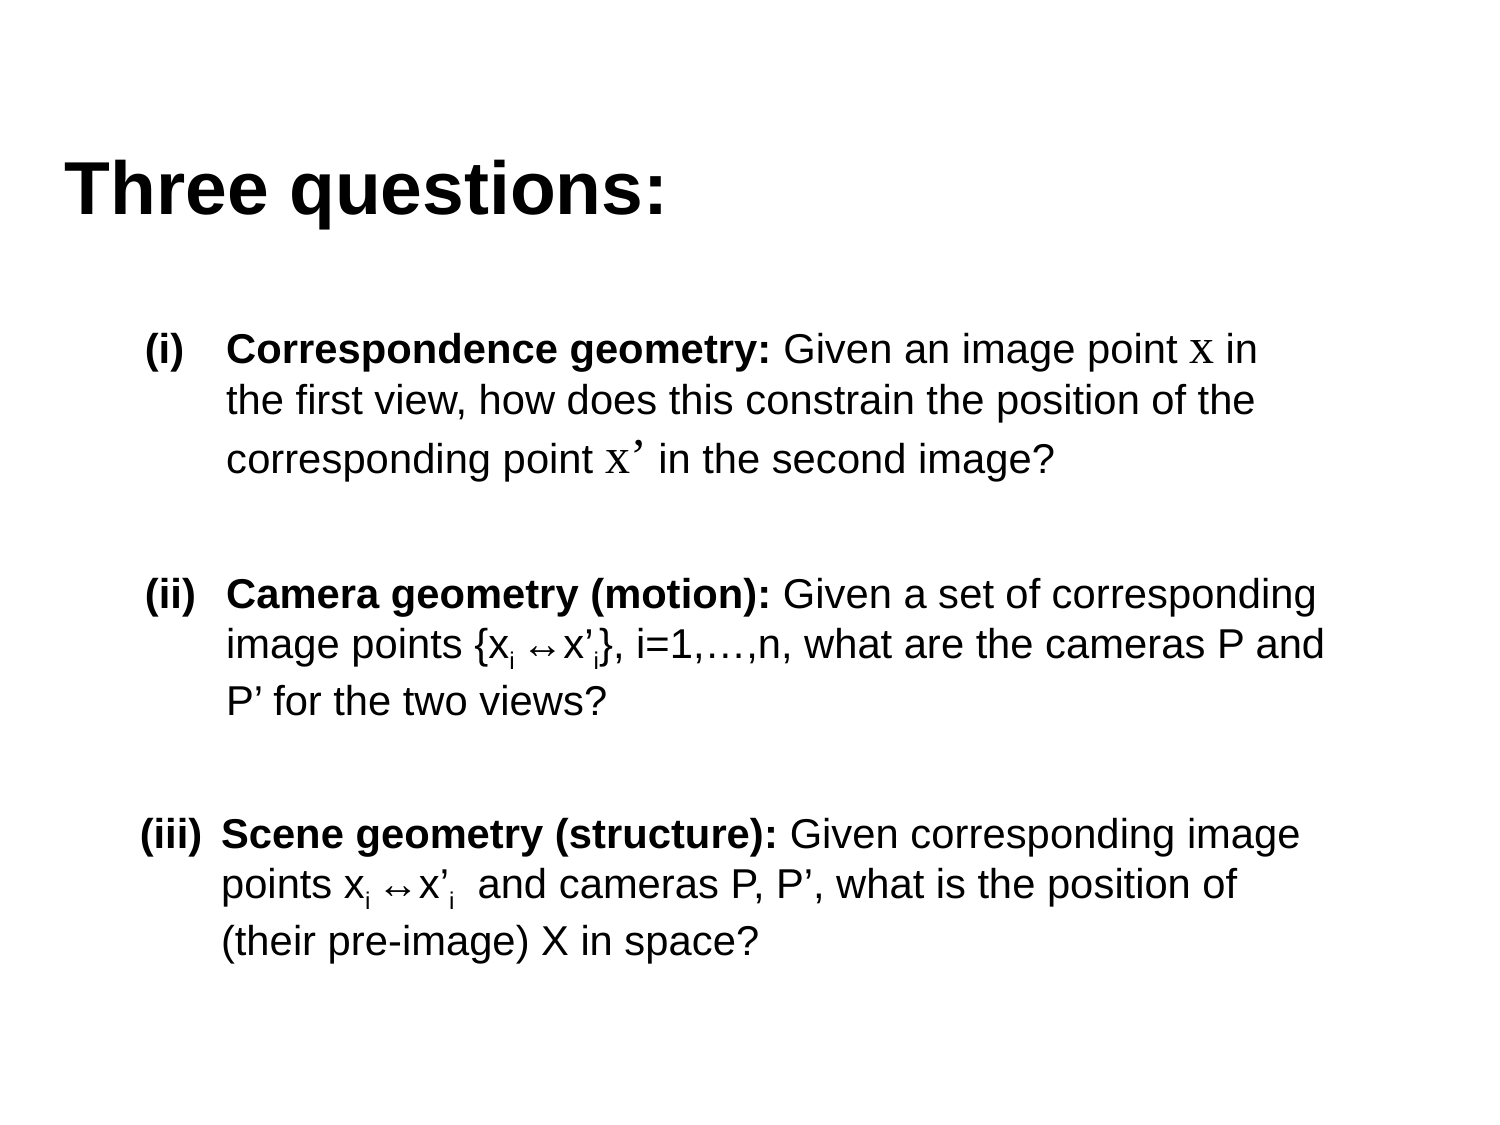

Three questions:
Correspondence geometry: Given an image point x in the first view, how does this constrain the position of the corresponding point x’ in the second image?

(ii)	Camera geometry (motion): Given a set of corresponding image points {xi ↔x’i}, i=1,…,n, what are the cameras P and P’ for the two views?

(iii)	Scene geometry (structure): Given corresponding image points xi ↔x’i  and cameras P, P’, what is the position of (their pre-image) X in space?